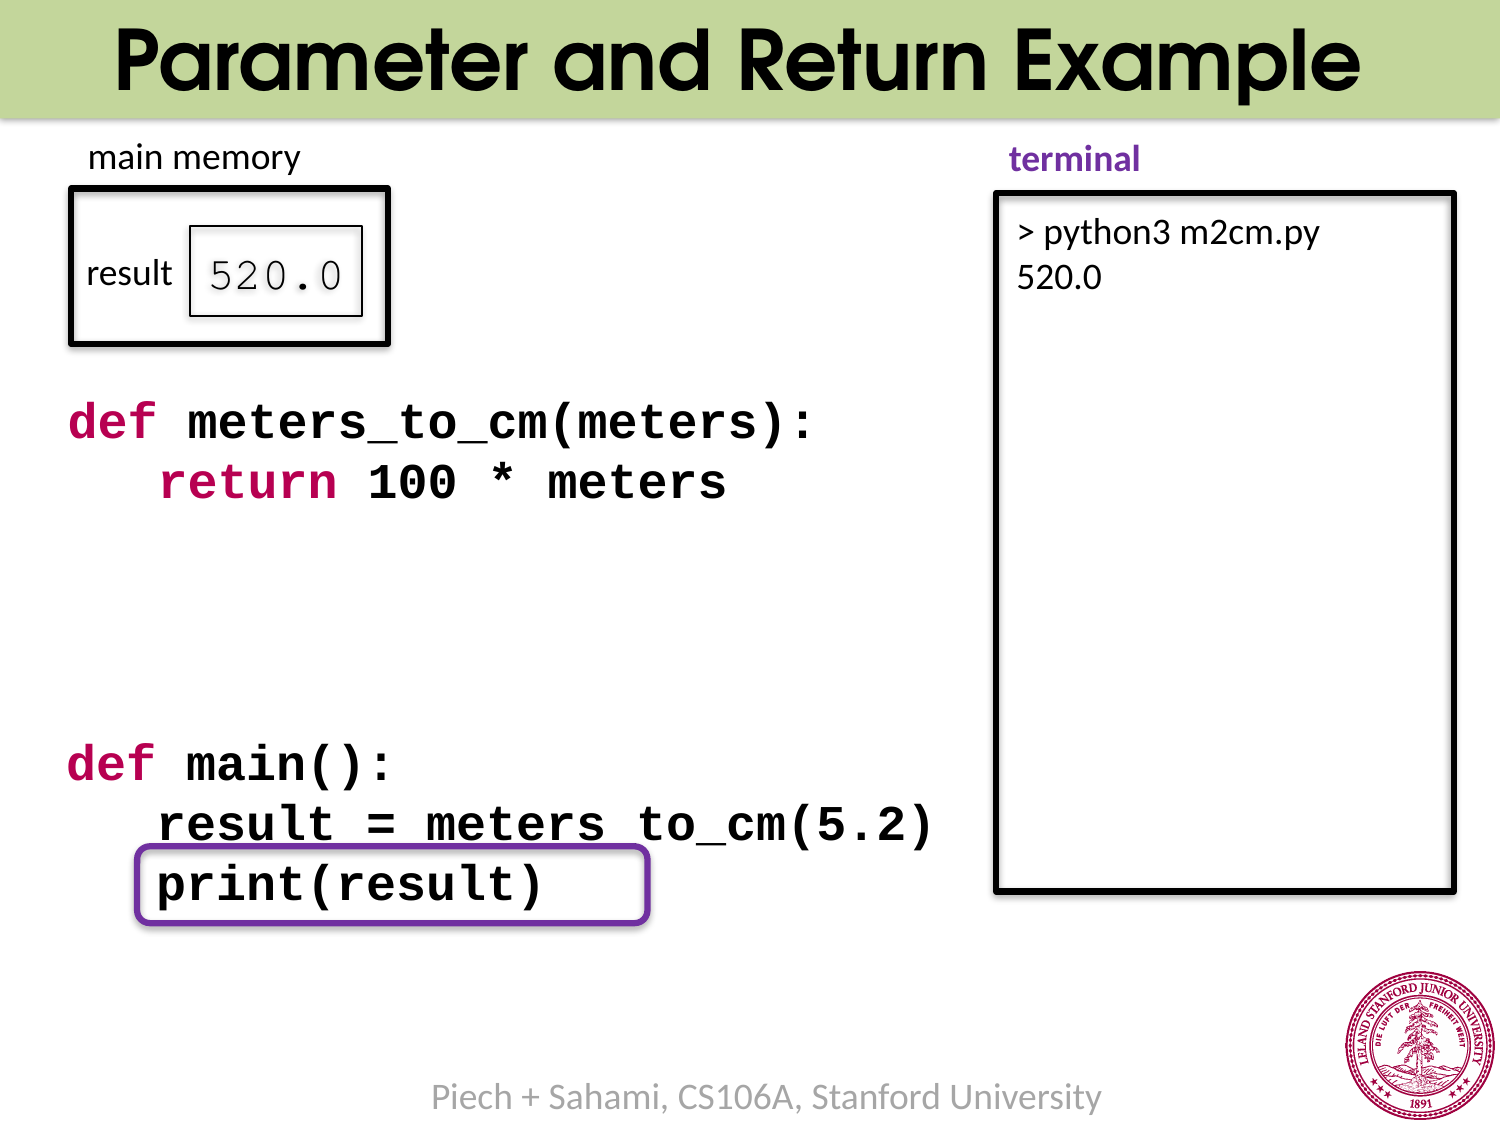

Parameter and Return Example
main memory
terminal

> python3 m2cm.py
520.0

def meters_to_cm(meters):
   return 100 * meters

520.0
result
def main():
   result = meters_to_cm(5.2)
   print(result)